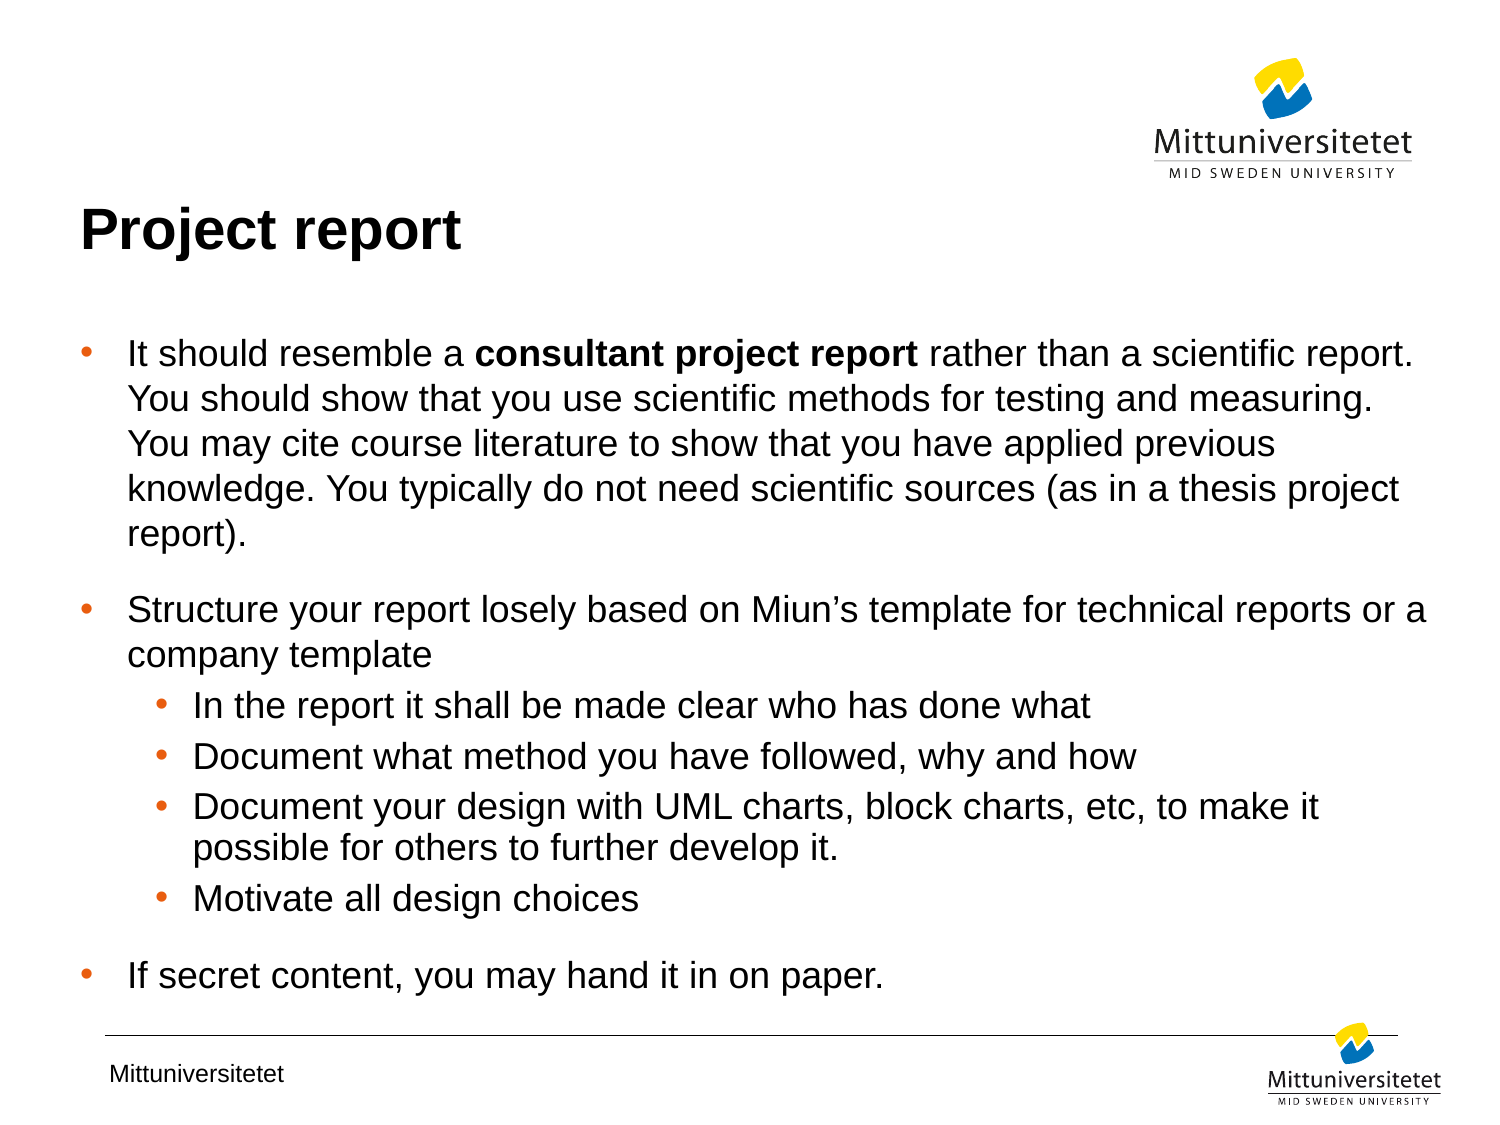

# Project report
It should resemble a consultant project report rather than a scientific report. You should show that you use scientific methods for testing and measuring. You may cite course literature to show that you have applied previous knowledge. You typically do not need scientific sources (as in a thesis project report).
Structure your report losely based on Miun’s template for technical reports or a company template
In the report it shall be made clear who has done what
Document what method you have followed, why and how
Document your design with UML charts, block charts, etc, to make it possible for others to further develop it.
Motivate all design choices
If secret content, you may hand it in on paper.